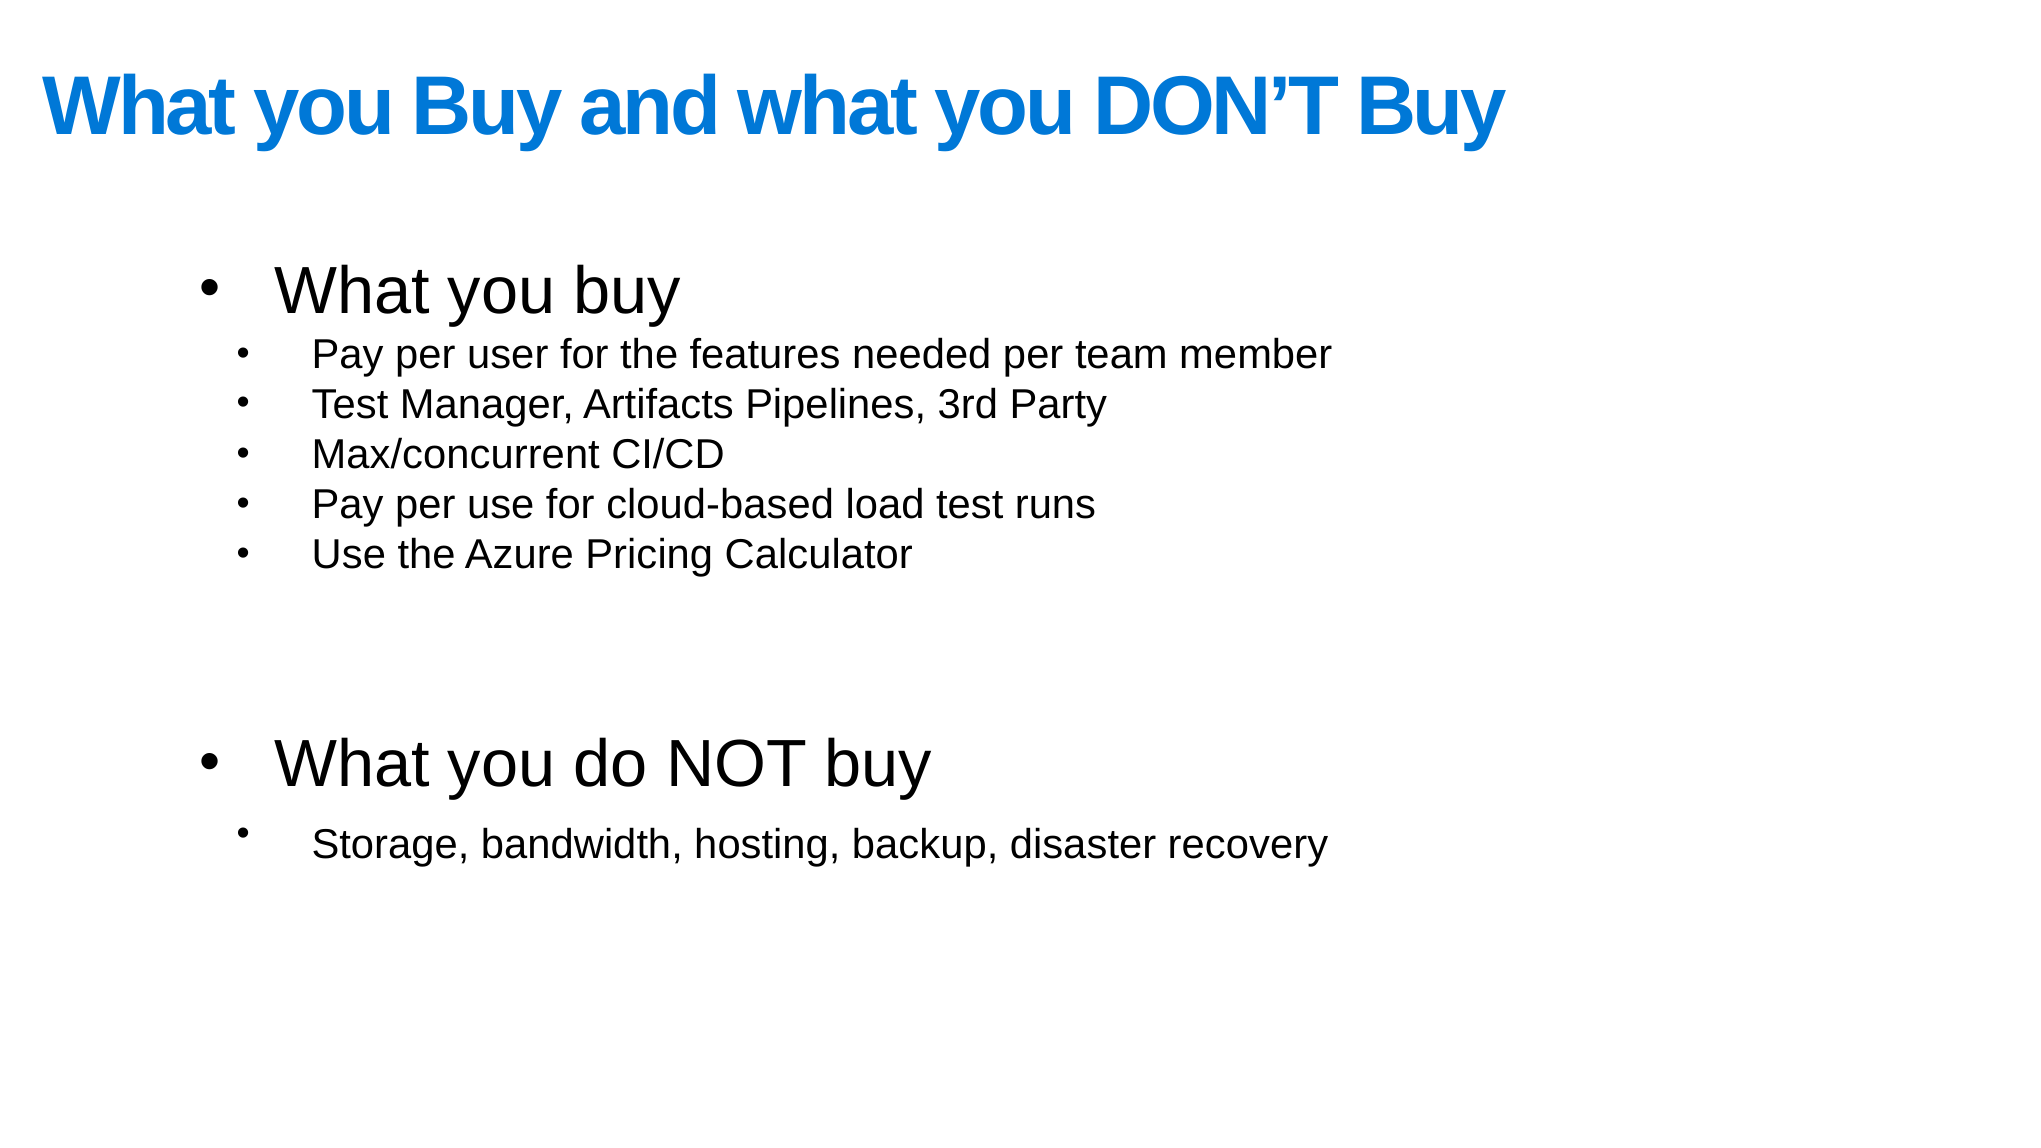

# What you Buy and what you DON’T Buy
What you buy
Pay per user for the features needed per team member
Test Manager, Artifacts Pipelines, 3rd Party
Max/concurrent CI/CD
Pay per use for cloud-based load test runs
Use the Azure Pricing Calculator

What you do NOT buy
Storage, bandwidth, hosting, backup, disaster recovery